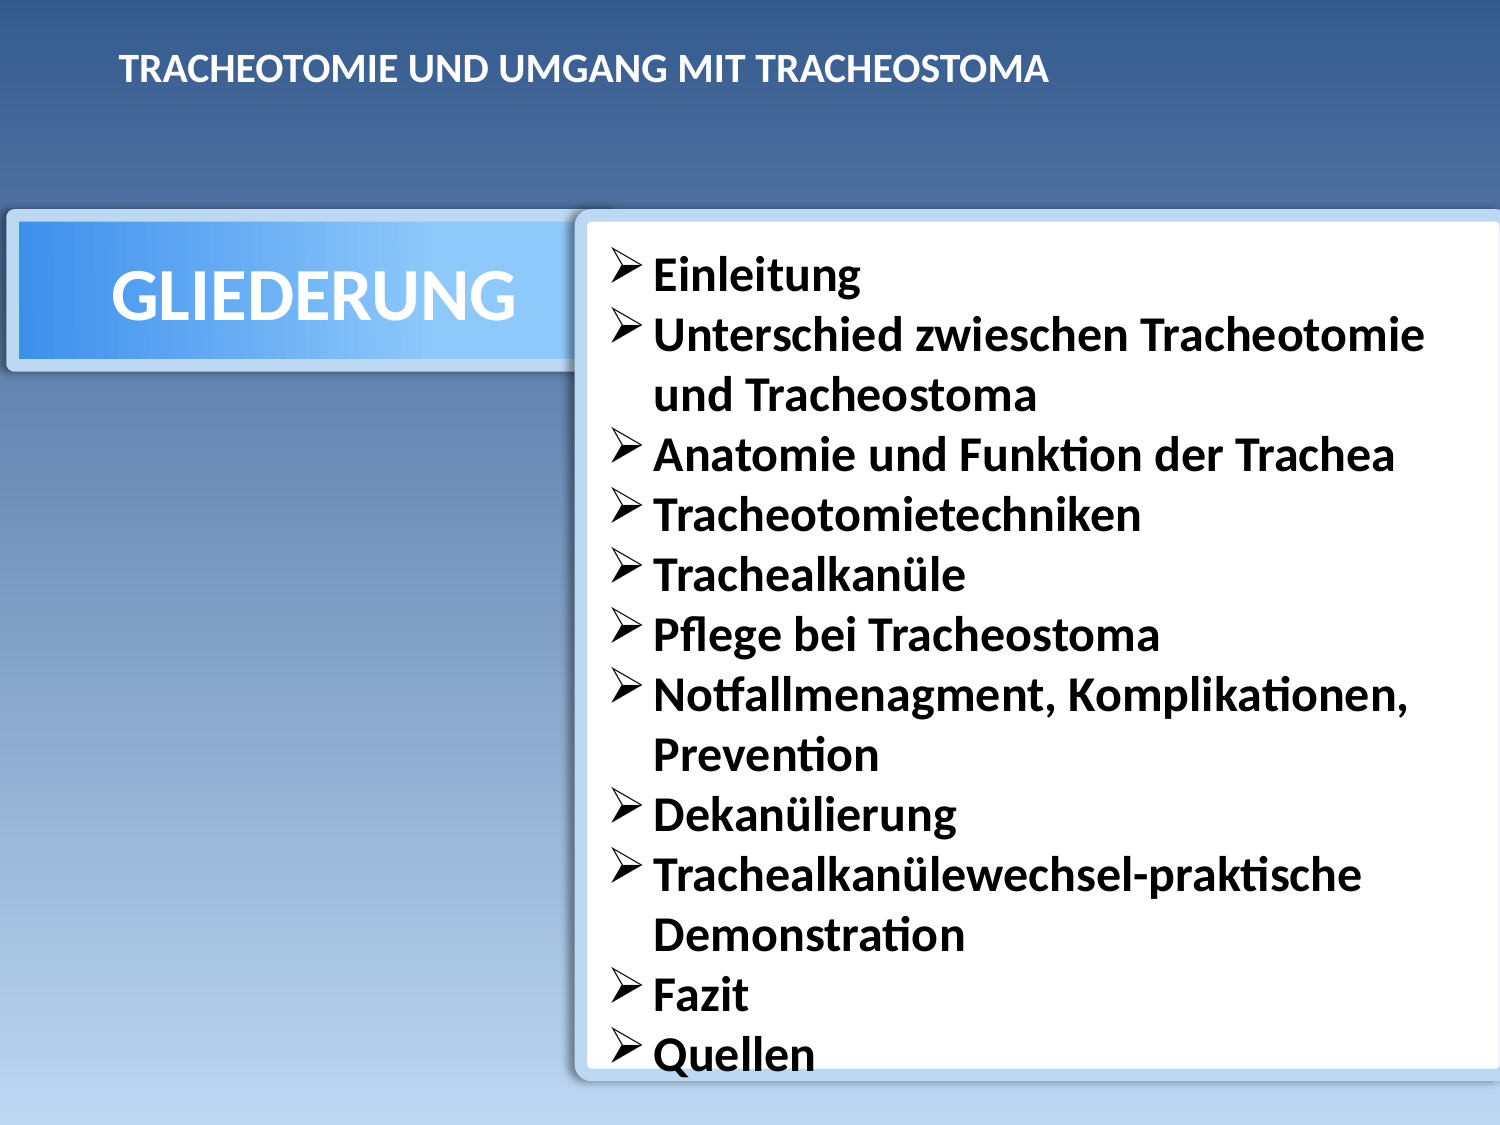

TRACHEOTOMIE UND UMGANG MIT TRACHEOSTOMA

GLIEDERUNG
Einleitung
Unterschied zwieschen Tracheotomie und Tracheostoma
Anatomie und Funktion der Trachea
Tracheotomietechniken
Trachealkanüle
Pflege bei Tracheostoma
Notfallmenagment, Komplikationen, Prevention
Dekanülierung
Trachealkanülewechsel-praktische Demonstration
Fazit
Quellen